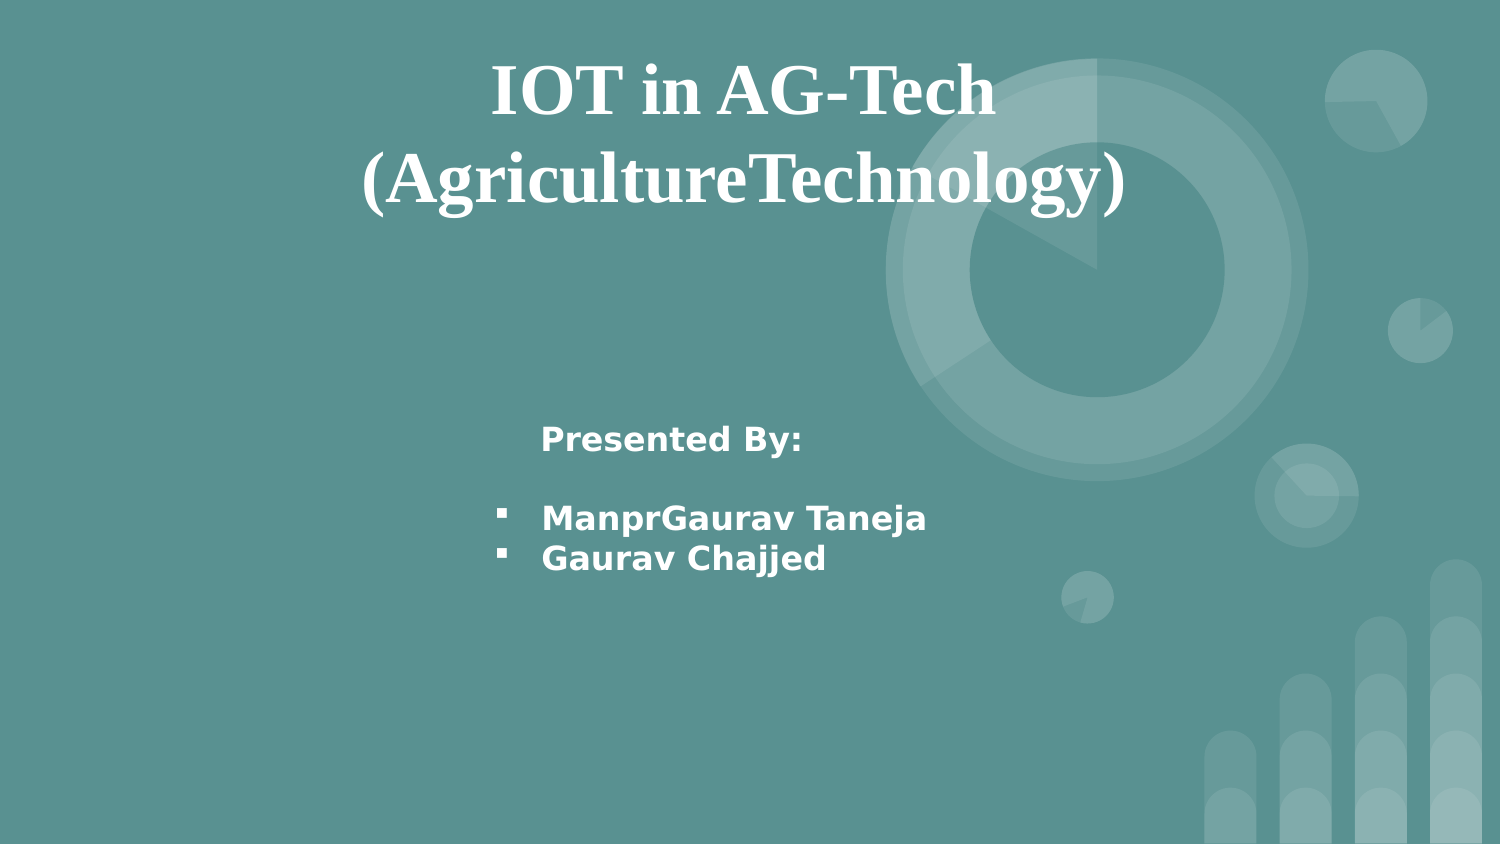

# IOT in AG-Tech (AgricultureTechnology)
    Presented By:

ManprGaurav Taneja
Gaurav Chajjed